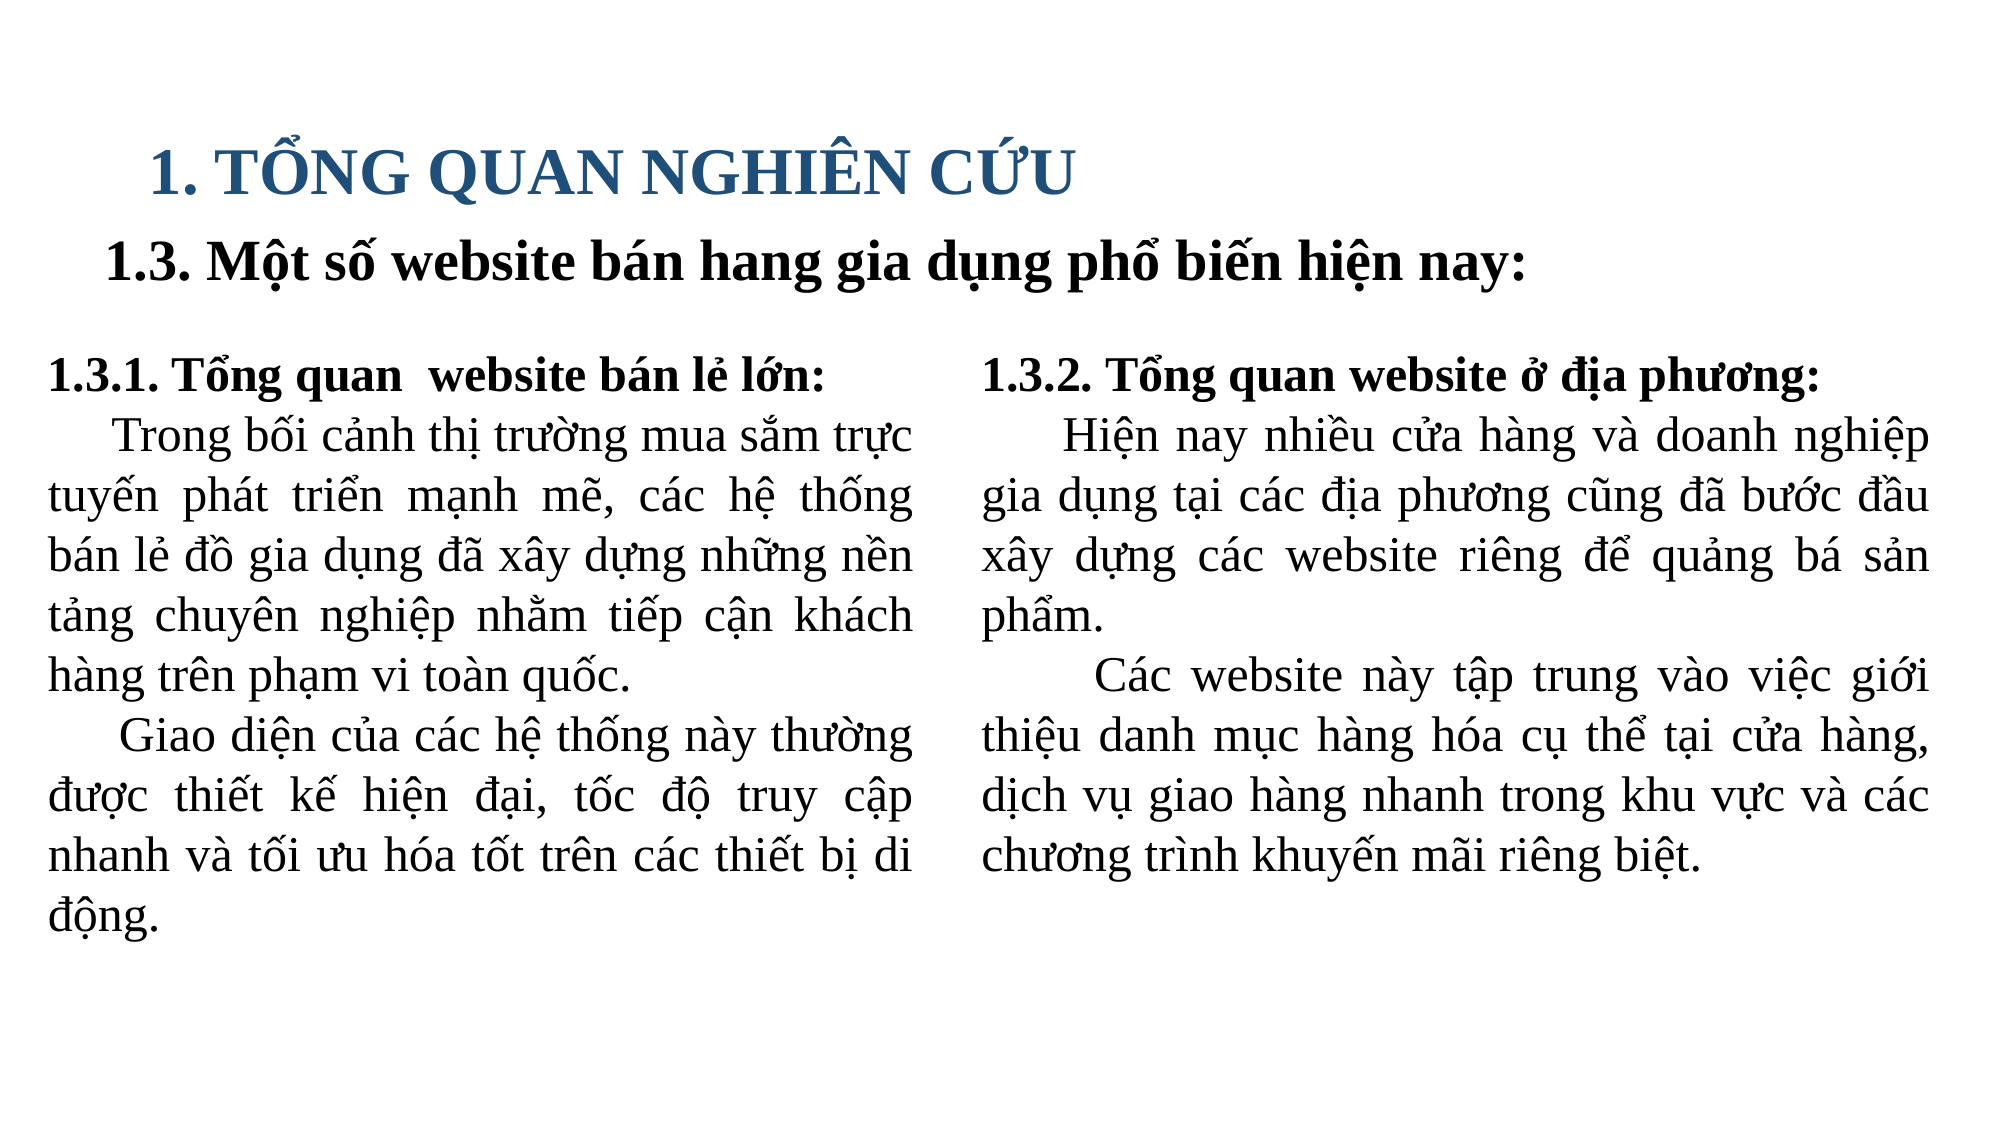

1. TỔNG QUAN NGHIÊN CỨU
1.3. Một số website bán hang gia dụng phổ biến hiện nay:
1.3.1. Tổng quan  website bán lẻ lớn:
     Trong bối cảnh thị trường mua sắm trực tuyến phát triển mạnh mẽ, các hệ thống bán lẻ đồ gia dụng đã xây dựng những nền tảng chuyên nghiệp nhằm tiếp cận khách hàng trên phạm vi toàn quốc.
     Giao diện của các hệ thống này thường được thiết kế hiện đại, tốc độ truy cập nhanh và tối ưu hóa tốt trên các thiết bị di động.
1.3.2. Tổng quan website ở địa phương:
     Hiện nay nhiều cửa hàng và doanh nghiệp gia dụng tại các địa phương cũng đã bước đầu xây dựng các website riêng để quảng bá sản phẩm.
      Các website này tập trung vào việc giới thiệu danh mục hàng hóa cụ thể tại cửa hàng, dịch vụ giao hàng nhanh trong khu vực và các chương trình khuyến mãi riêng biệt.